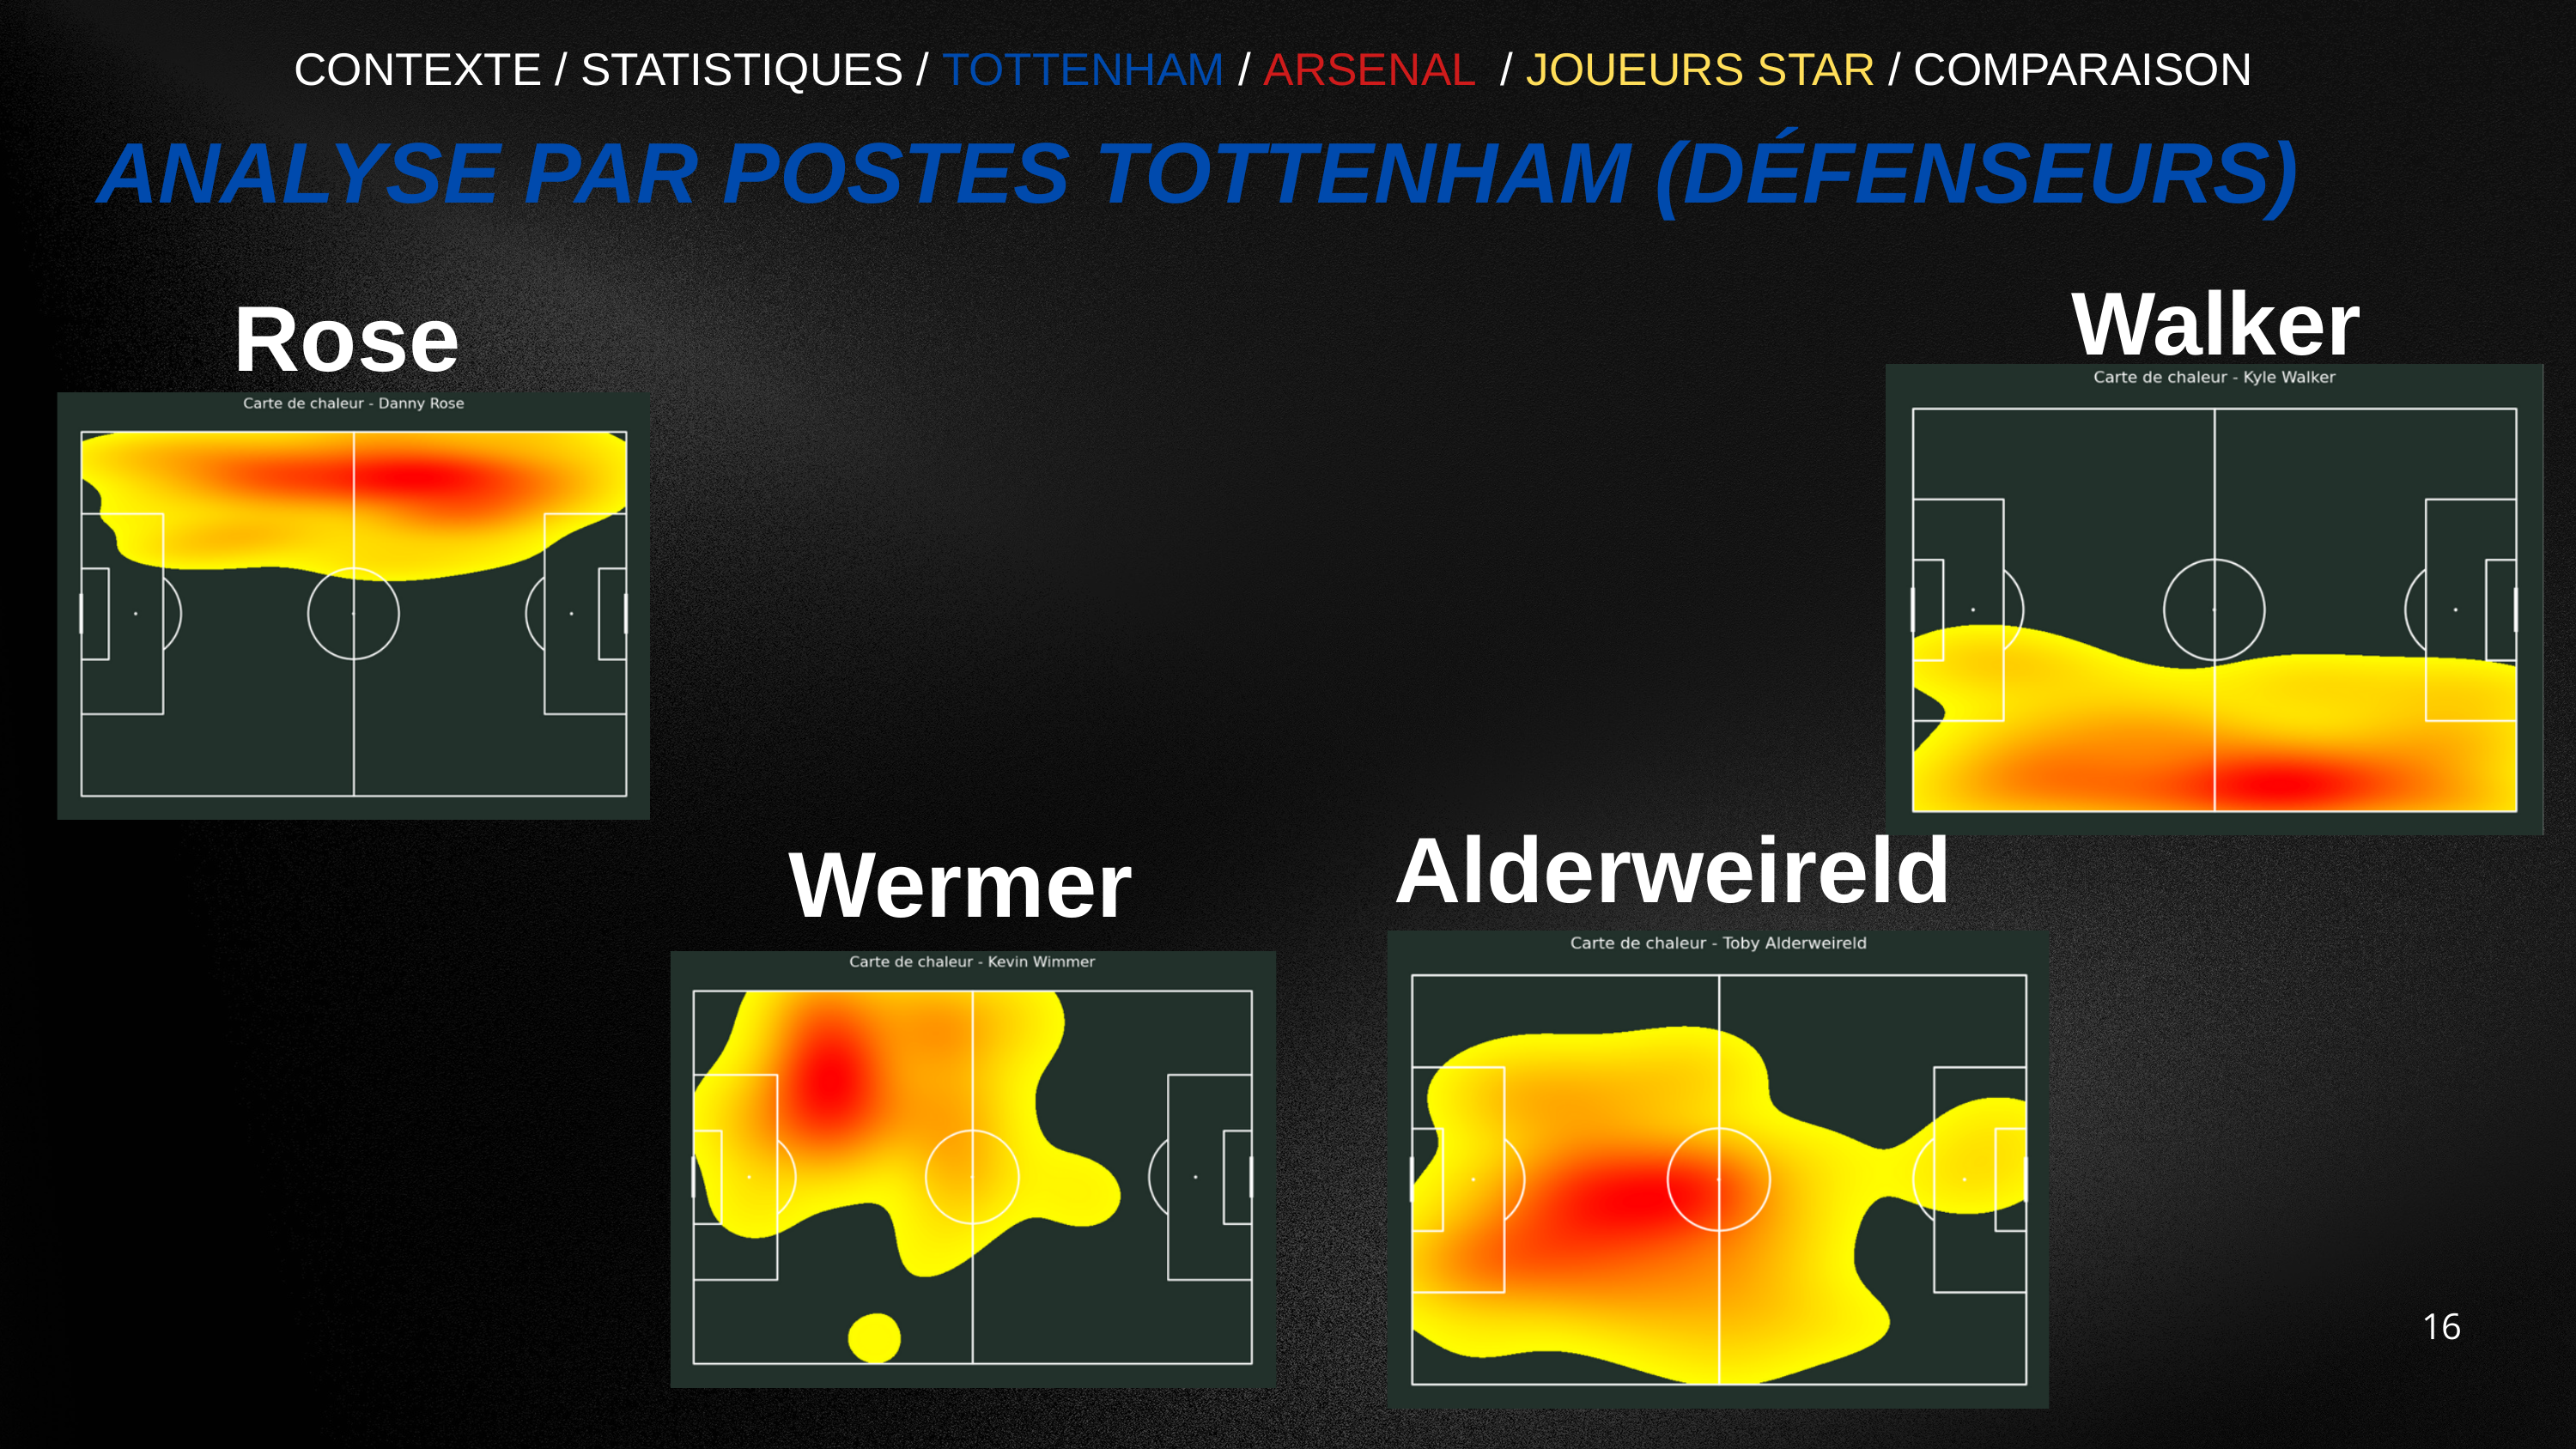

CONTEXTE / STATISTIQUES / TOTTENHAM / ARSENAL  / JOUEURS STAR / COMPARAISON
ANALYSE PAR POSTES TOTTENHAM (DÉFENSEURS)
Walker
Rose

Alderweireld
Wermer

16